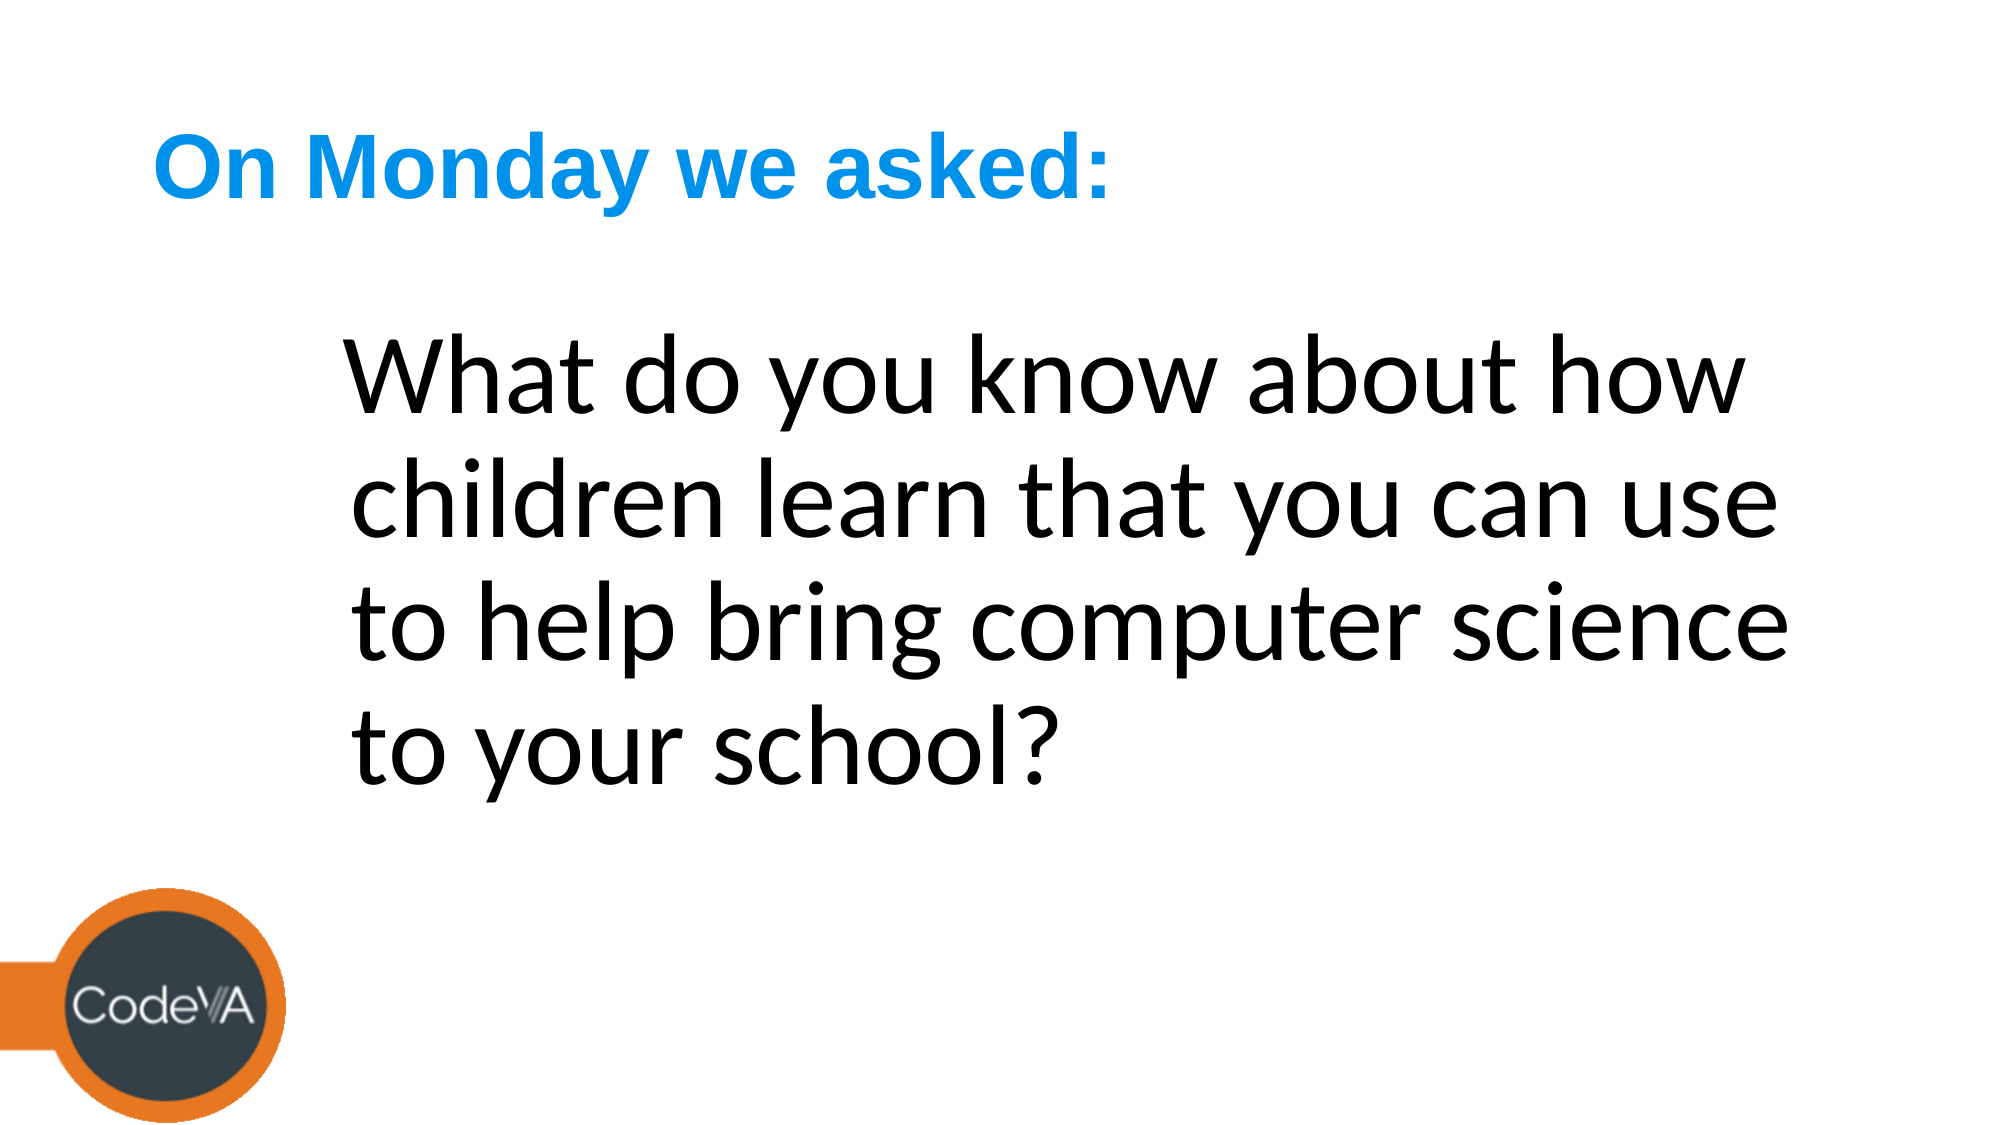

# On Monday we asked:
What do you know about how children learn that you can use to help bring computer science to your school?